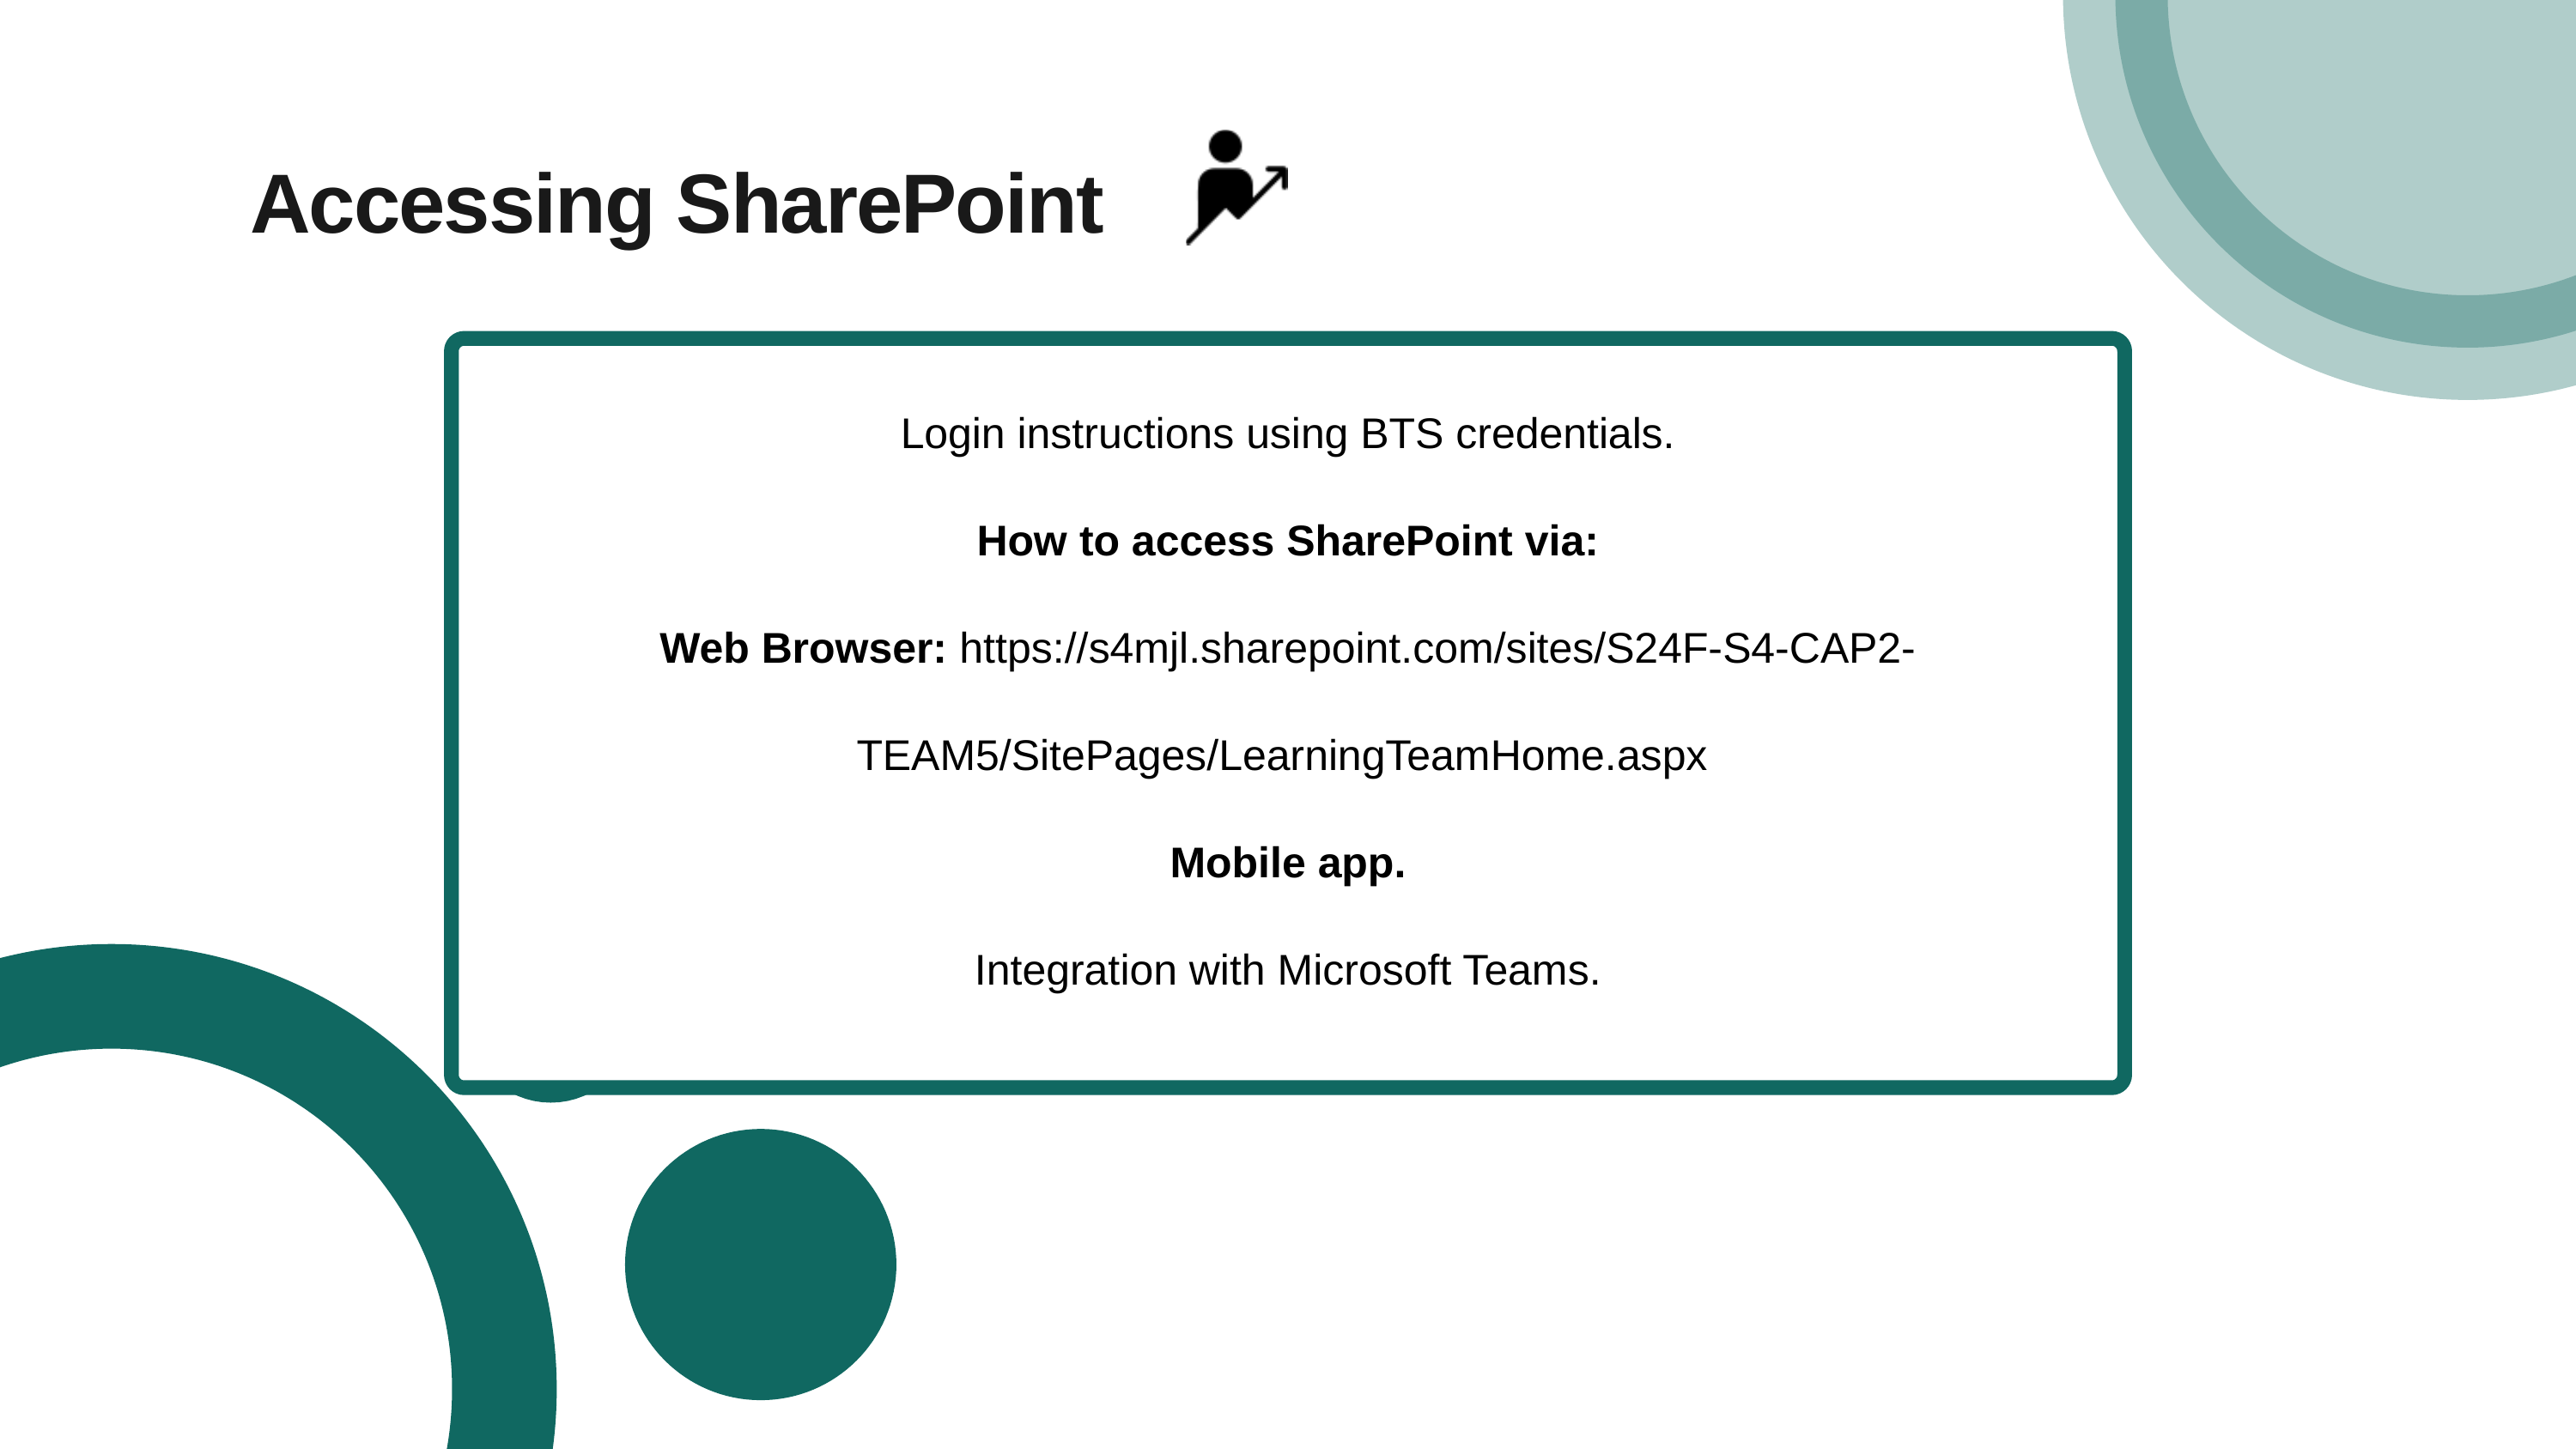

Accessing SharePoint

Login instructions using BTS credentials.
How to access SharePoint via:
Web Browser: https://s4mjl.sharepoint.com/sites/S24F-S4-CAP2-TEAM5/SitePages/LearningTeamHome.aspx
Mobile app.
Integration with Microsoft Teams.

Lorem ipsum dolor sit amet, consectetur adipiscing elit. Aliquam semper ipsum urna, nec cursus dolor dictum nec. Donec luctus mauris quis cursus.